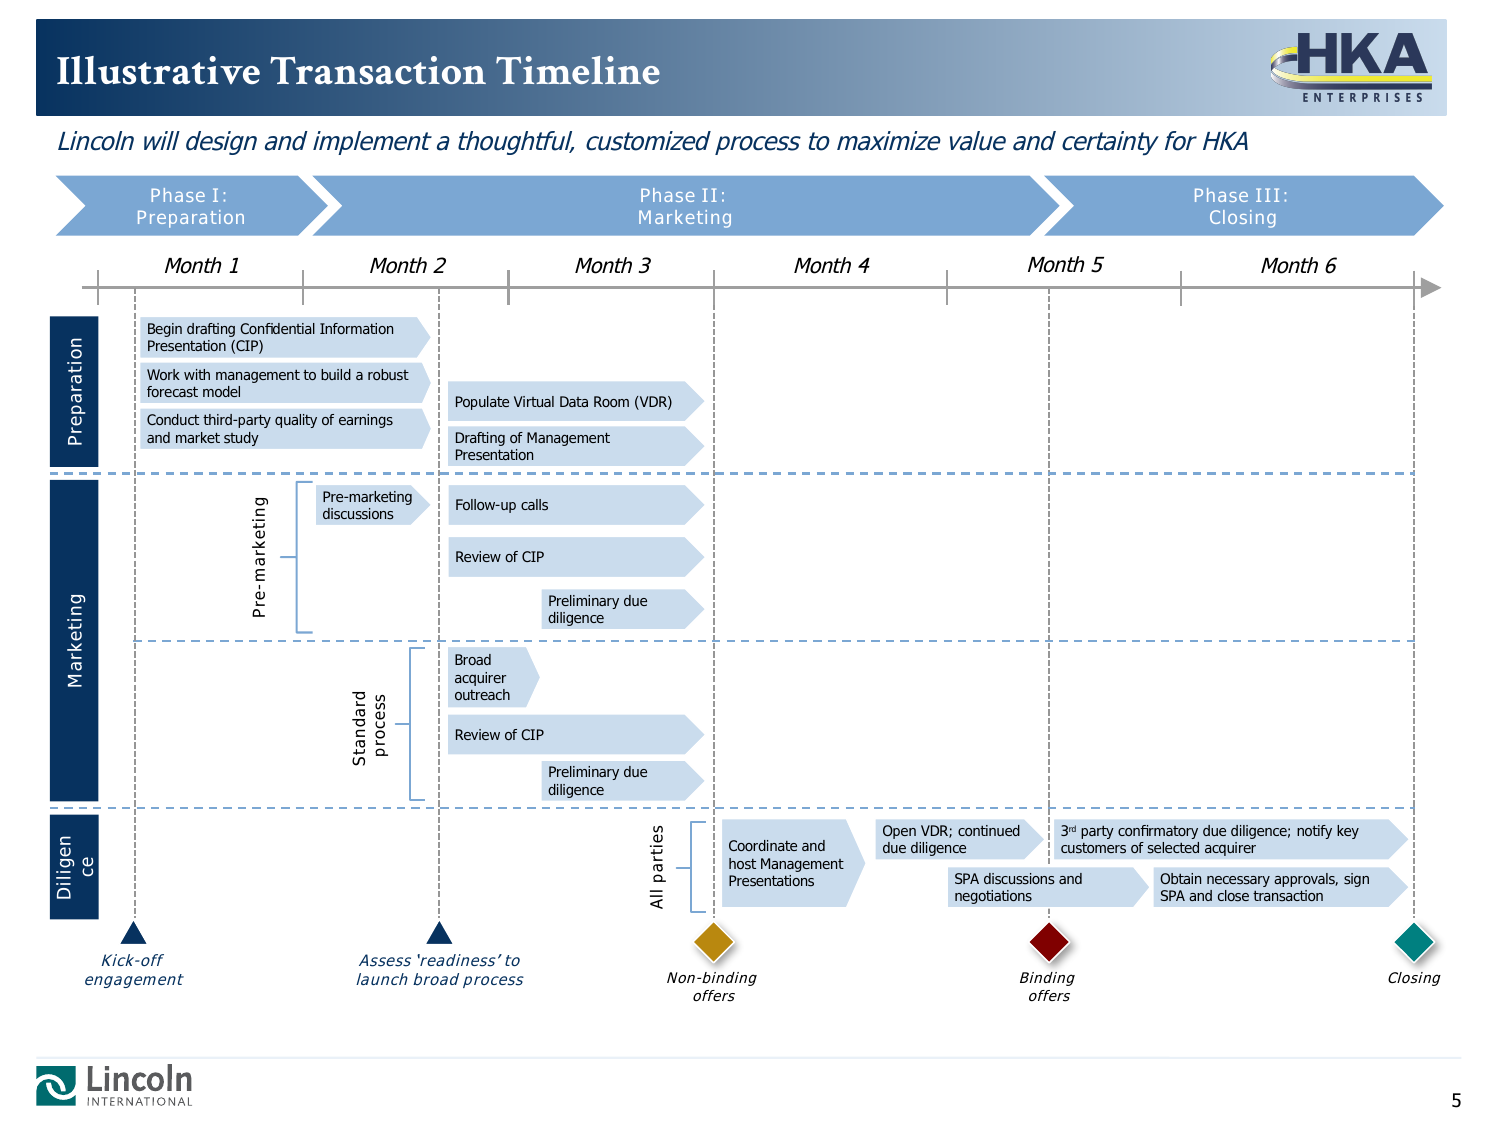

# Illustrative Transaction Timeline
Lincoln will design and implement a thoughtful, customized process to maximize value and certainty for HKA
Phase I:
Preparation
Phase II:
Marketing
Phase III:
Closing
Month 5
Month 1
Month 2
Month 3
Month 4
Month 6
Preparation
Begin drafting Confidential Information Presentation (CIP)
Work with management to build a robust forecast model
Populate Virtual Data Room (VDR)
Conduct third-party quality of earnings and market study
Drafting of Management Presentation
Marketing

Pre-marketing discussions
Follow-up calls

Pre-marketing

Review of CIP
Preliminary due diligence
Broad acquirer outreach

Standard
process
Review of CIP
Preliminary due diligence
Diligence
Coordinate and host Management Presentations
Open VDR; continued due diligence
3rd party confirmatory due diligence; notify key customers of selected acquirer

All parties
SPA discussions and negotiations
Obtain necessary approvals, sign SPA and close transaction

Kick-off
engagement
Assess ‘readiness’ to launch broad process
Non-binding
offers
Binding
offers
Closing
5